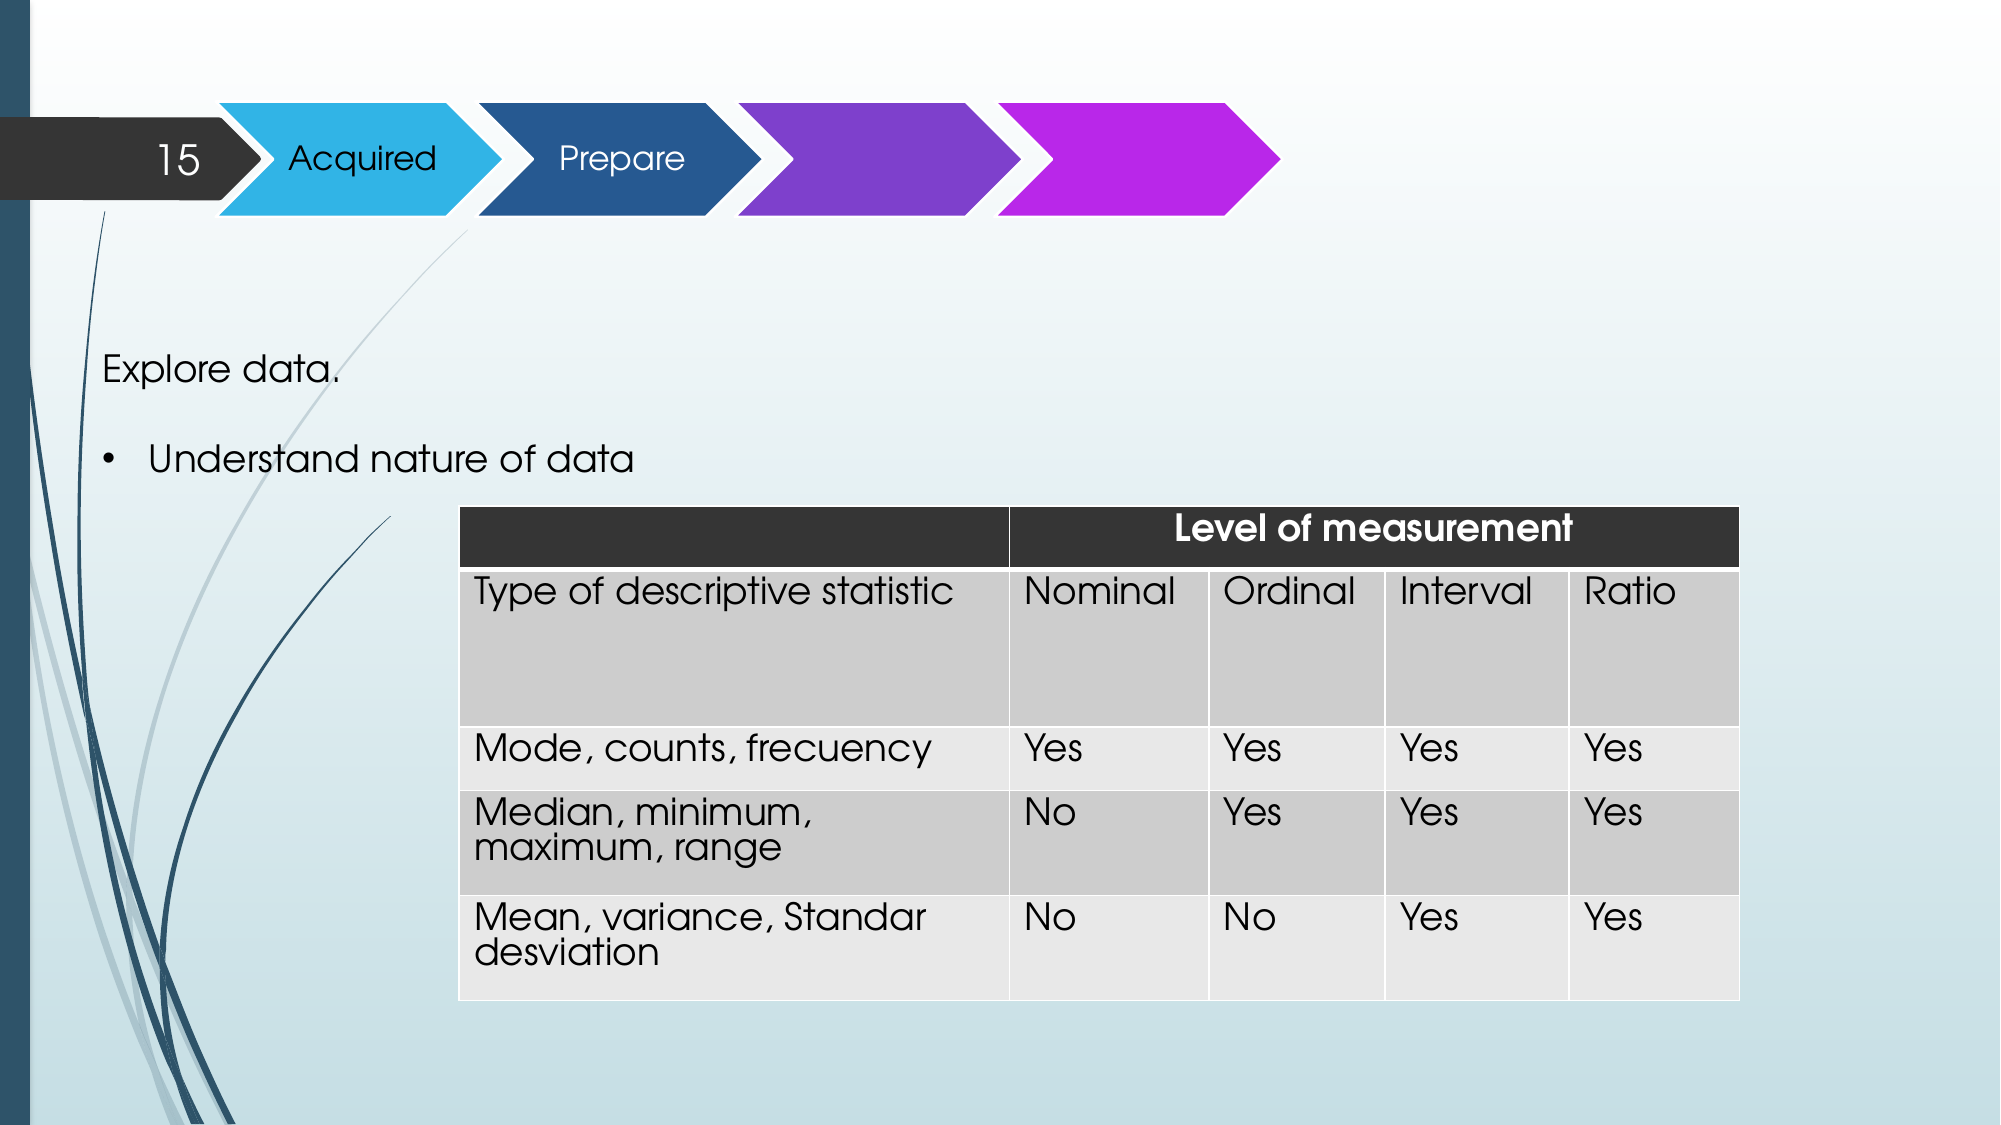

Acquired
Prepare

15
Explore data.

Understand nature of data

|  | Level of measurement |  |  |  |
| --- | --- | --- | --- | --- |
| Type of descriptive statistic | Nominal | Ordinal | Interval | Ratio |
| Mode, counts, frecuency | Yes | Yes | Yes | Yes |
| Median, minimum, maximum, range | No | Yes | Yes | Yes |
| Mean, variance, Standar desviation | No | No | Yes | Yes |